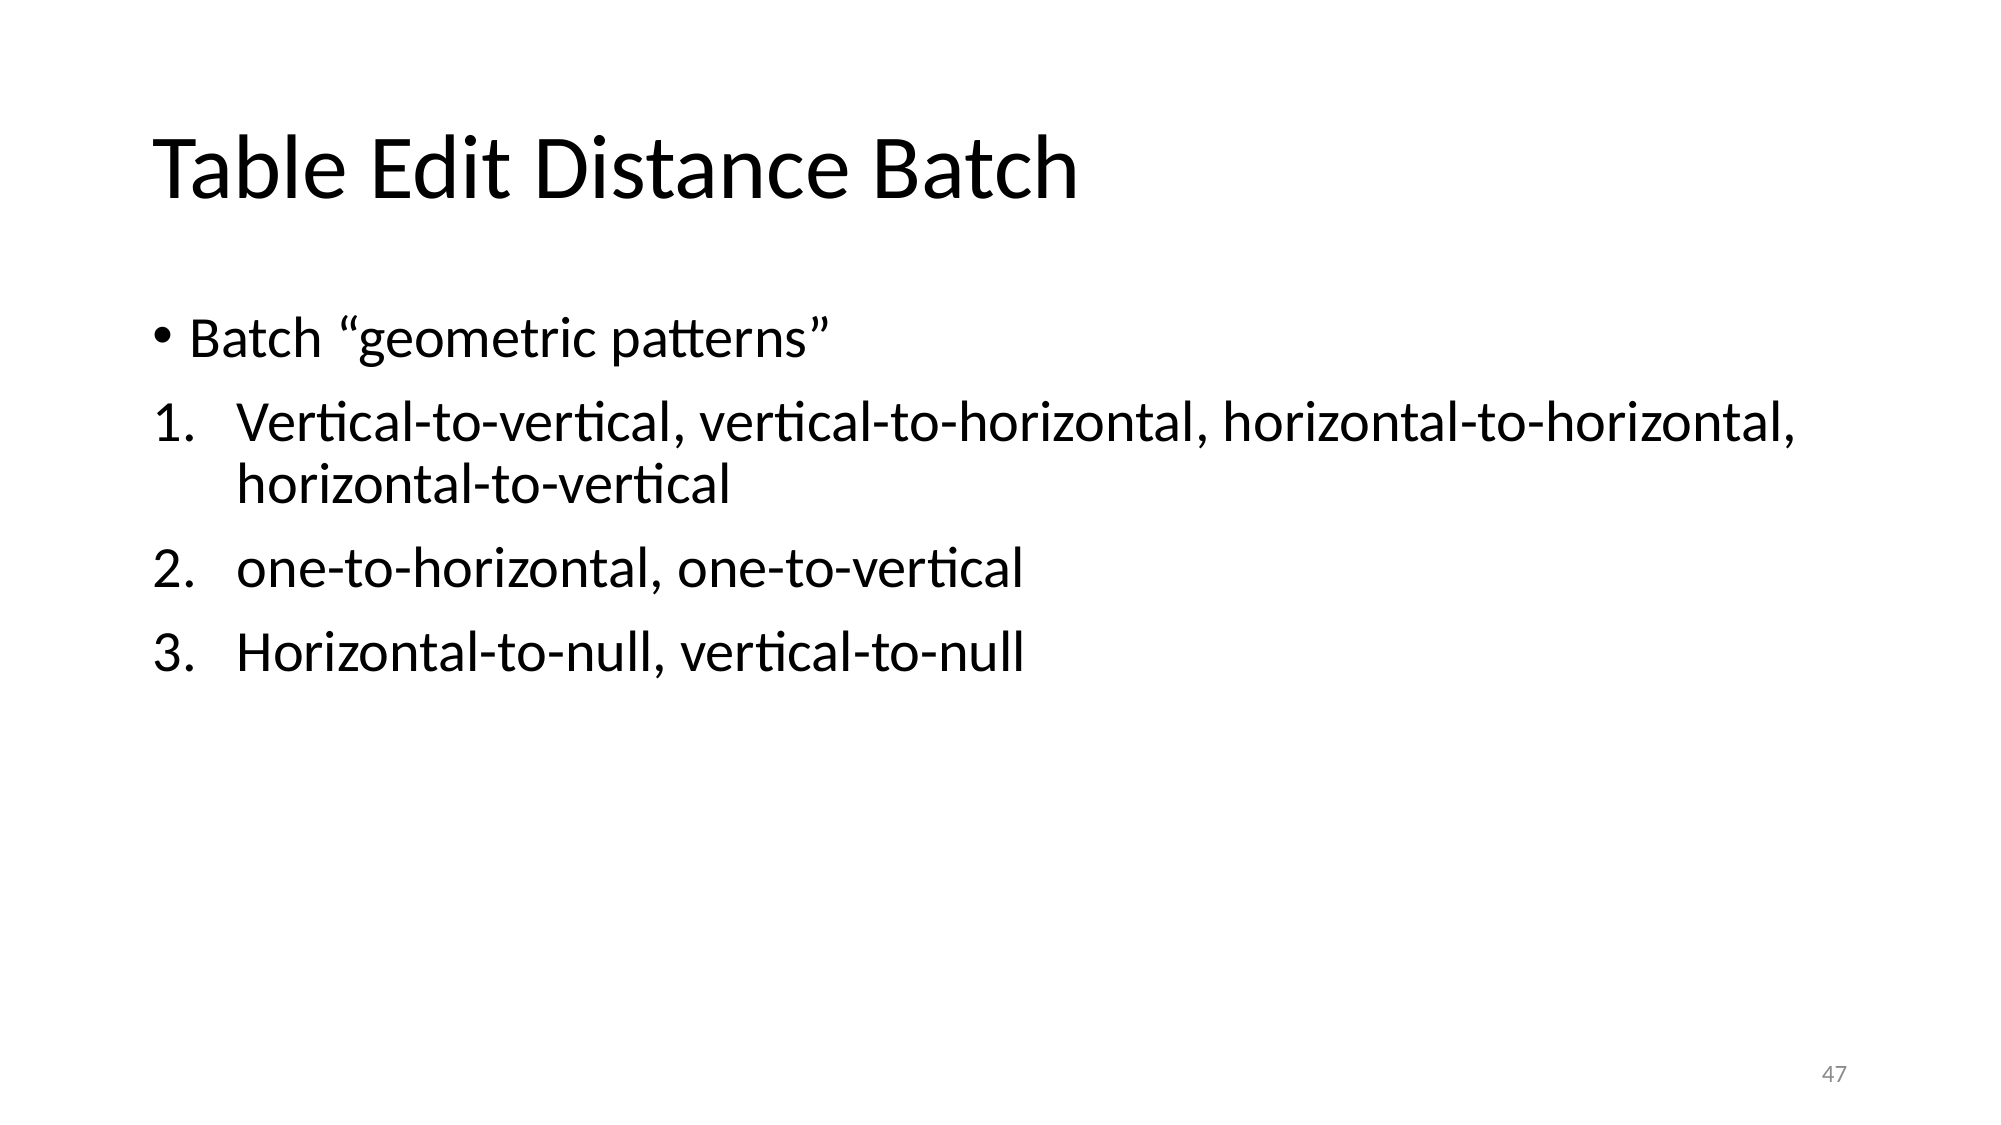

# Table Edit Distance Batch
Batch “geometric patterns”
Vertical-to-vertical, vertical-to-horizontal, horizontal-to-horizontal, horizontal-to-vertical
one-to-horizontal, one-to-vertical
Horizontal-to-null, vertical-to-null
47